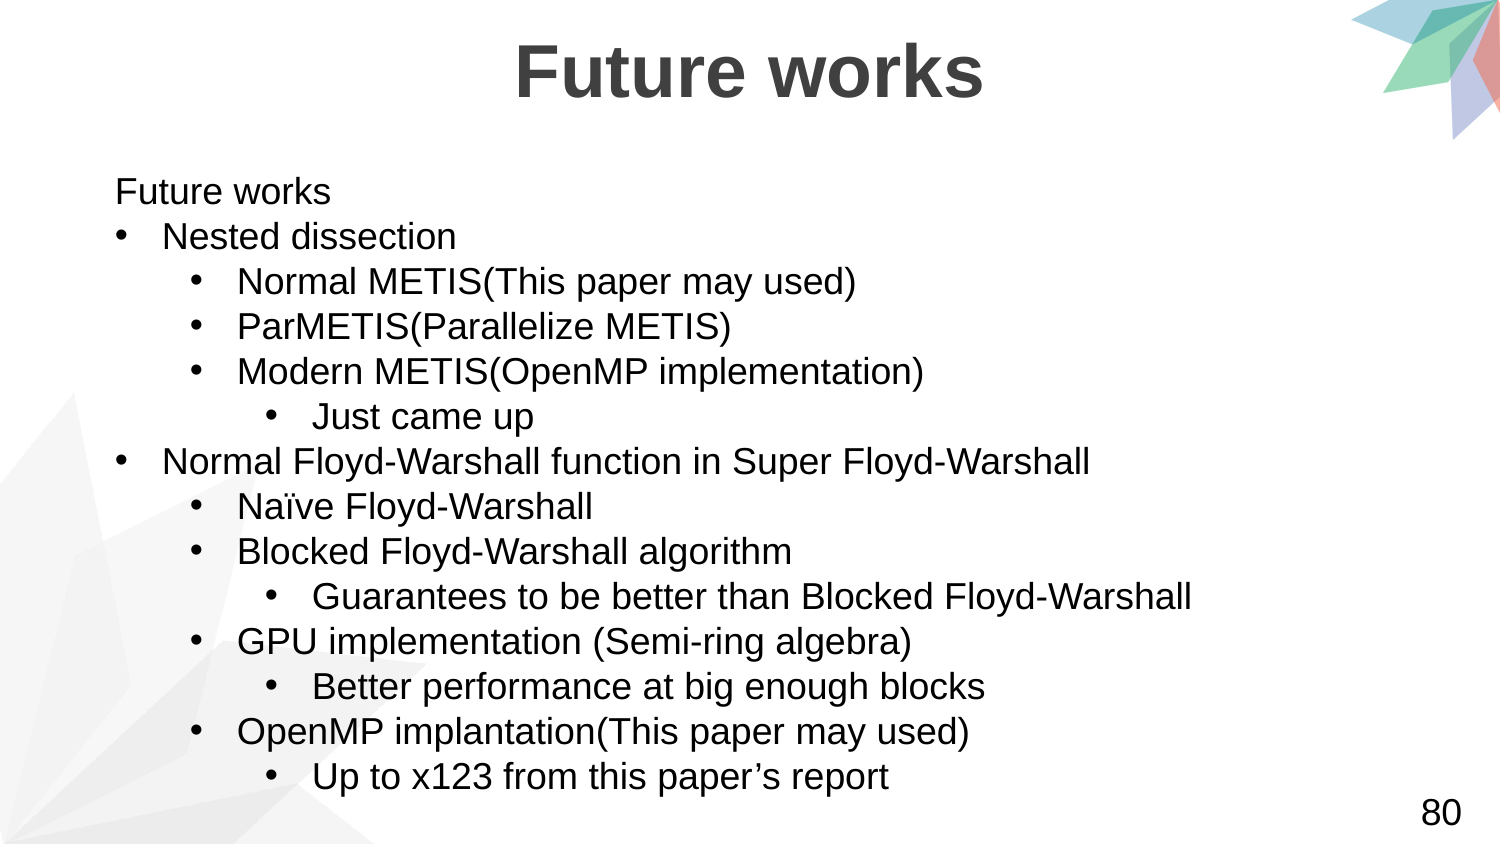

Future works
Future works
Nested dissection
Normal METIS(This paper may used)
ParMETIS(Parallelize METIS)
Modern METIS(OpenMP implementation)
Just came up
Normal Floyd-Warshall function in Super Floyd-Warshall
Naïve Floyd-Warshall
Blocked Floyd-Warshall algorithm
Guarantees to be better than Blocked Floyd-Warshall
GPU implementation (Semi-ring algebra)
Better performance at big enough blocks
OpenMP implantation(This paper may used)
Up to x123 from this paper’s report
80